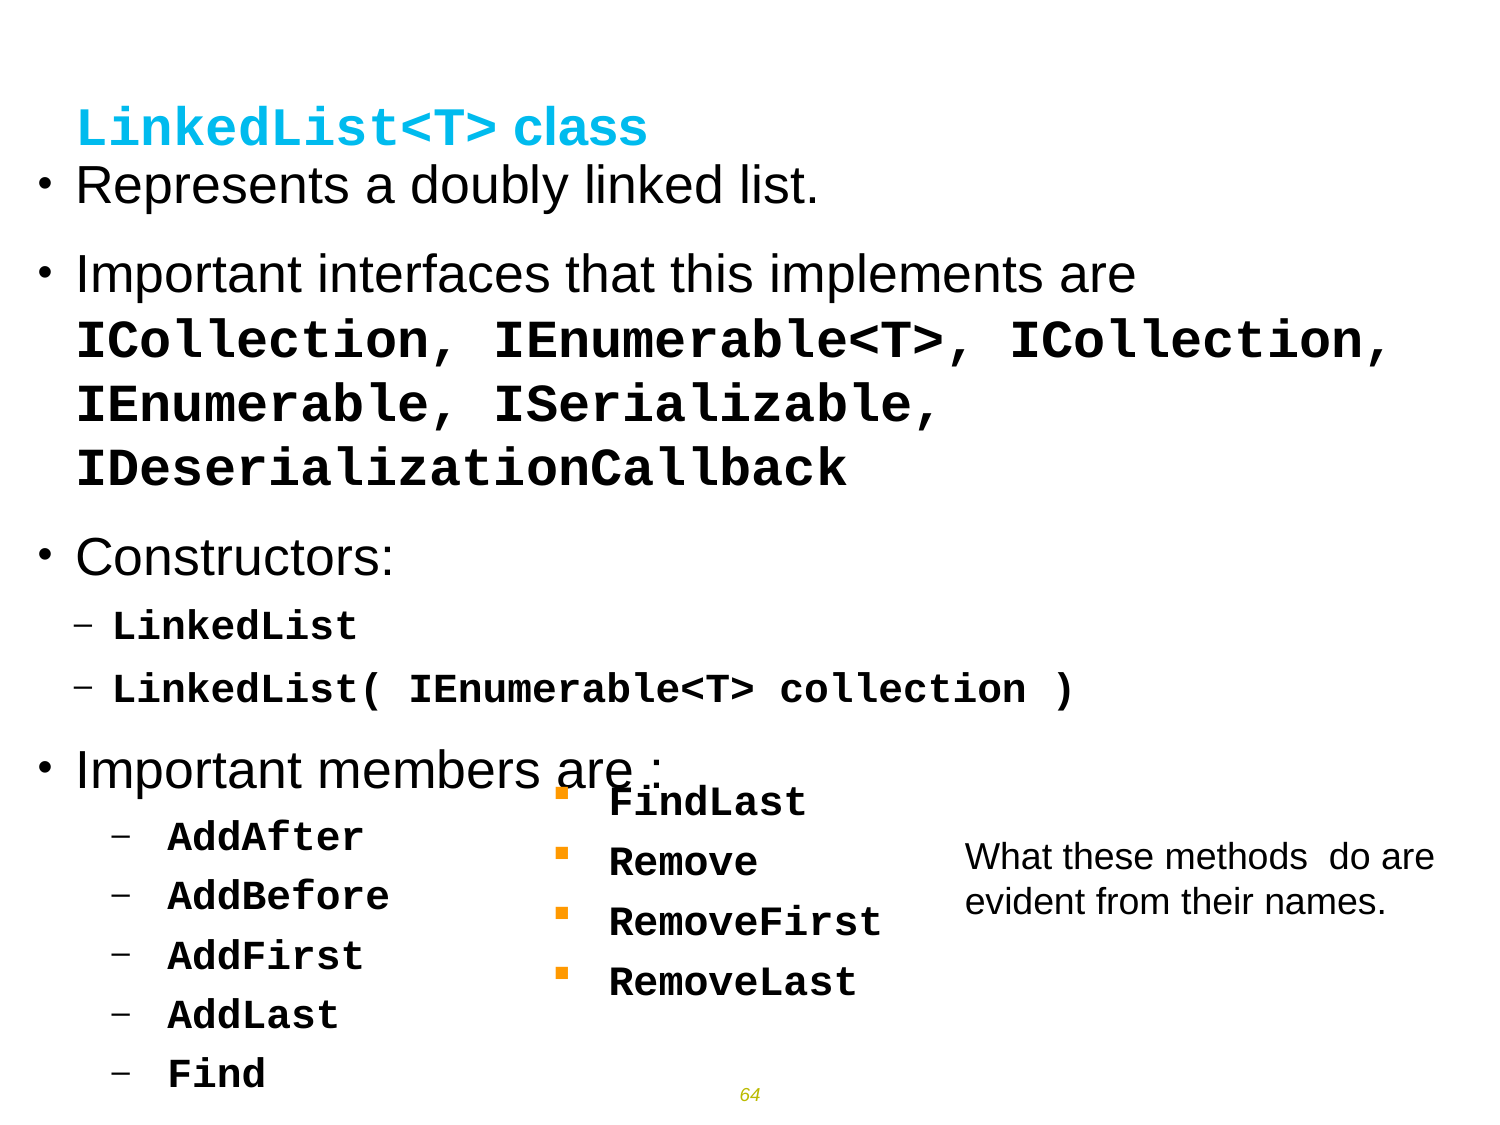

# LinkedList<T> class
Represents a doubly linked list.
Important interfaces that this implements are ICollection, IEnumerable<T>, ICollection, IEnumerable, ISerializable, IDeserializationCallback
Constructors:
LinkedList
LinkedList( IEnumerable<T> collection )
Important members are :
AddAfter
AddBefore
AddFirst
AddLast
Find

FindLast
Remove
RemoveFirst
RemoveLast
What these methods  do are evident from their names.
64